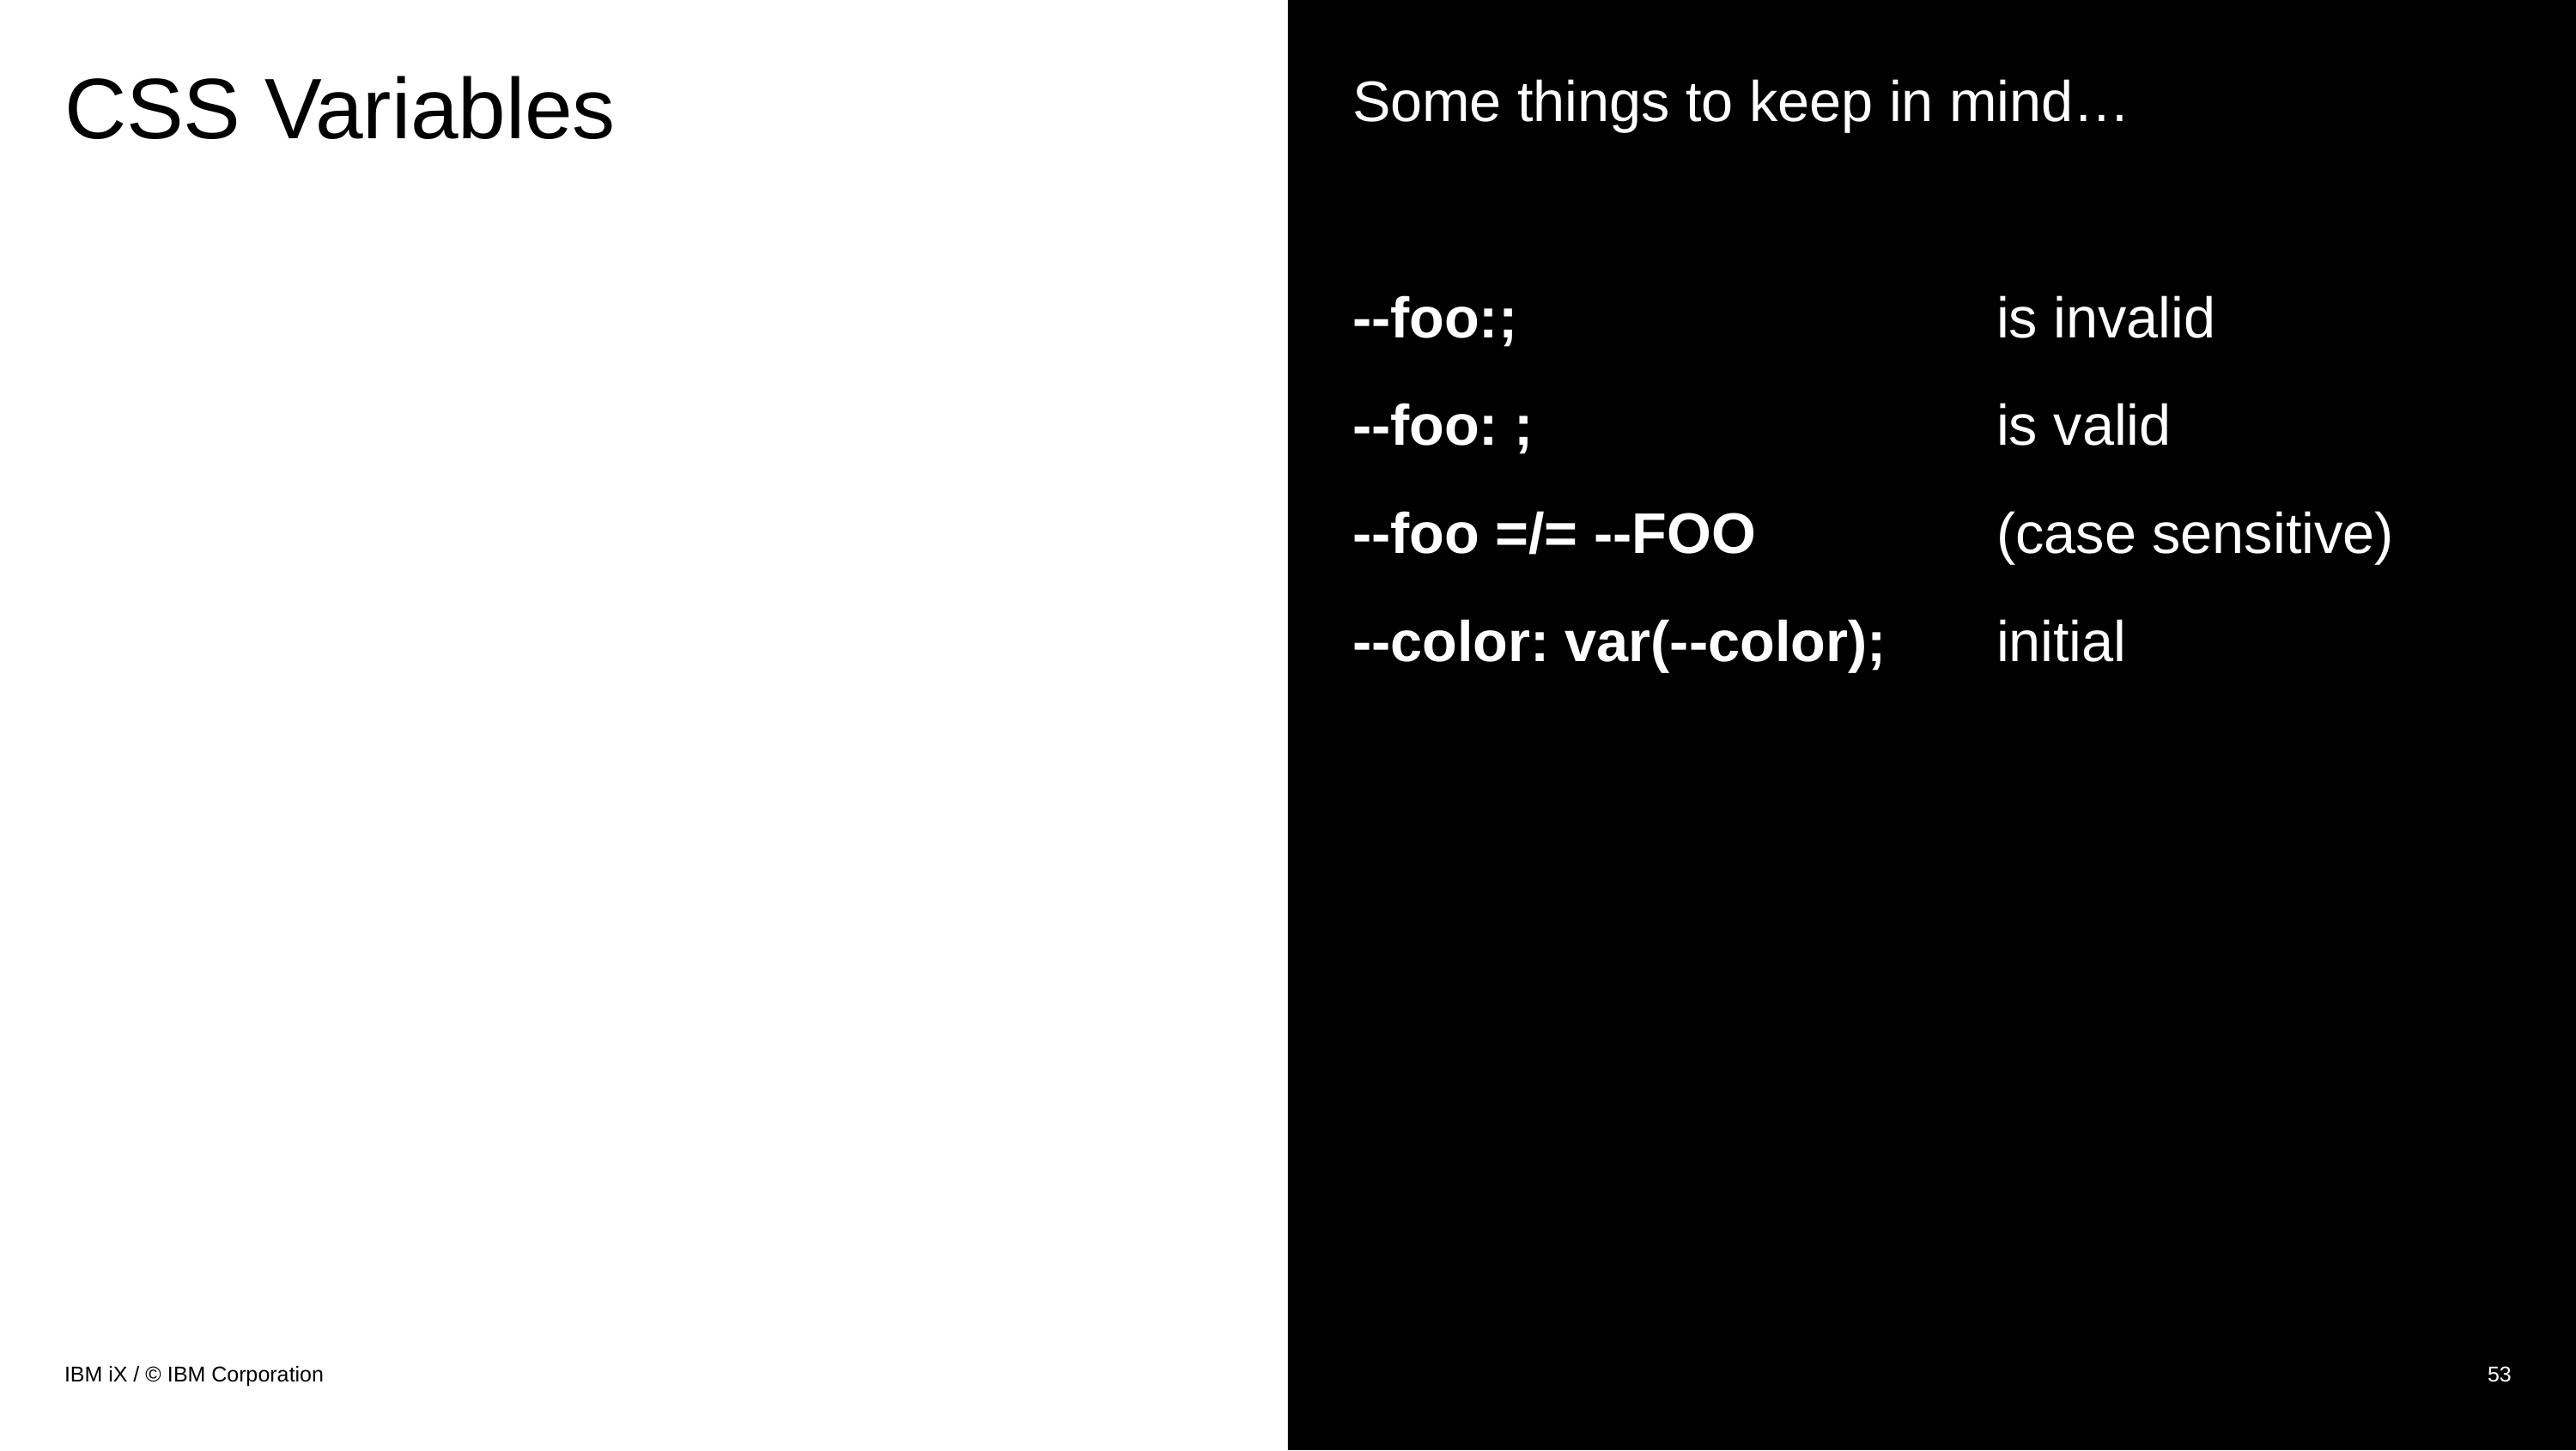

# CSS Variables
Some things to keep in mind…

--foo:; 				is invalid
--foo: ; 				is valid
--foo =/= --FOO 		(case sensitive)
--color: var(--color);	initial
IBM iX / © IBM Corporation
53